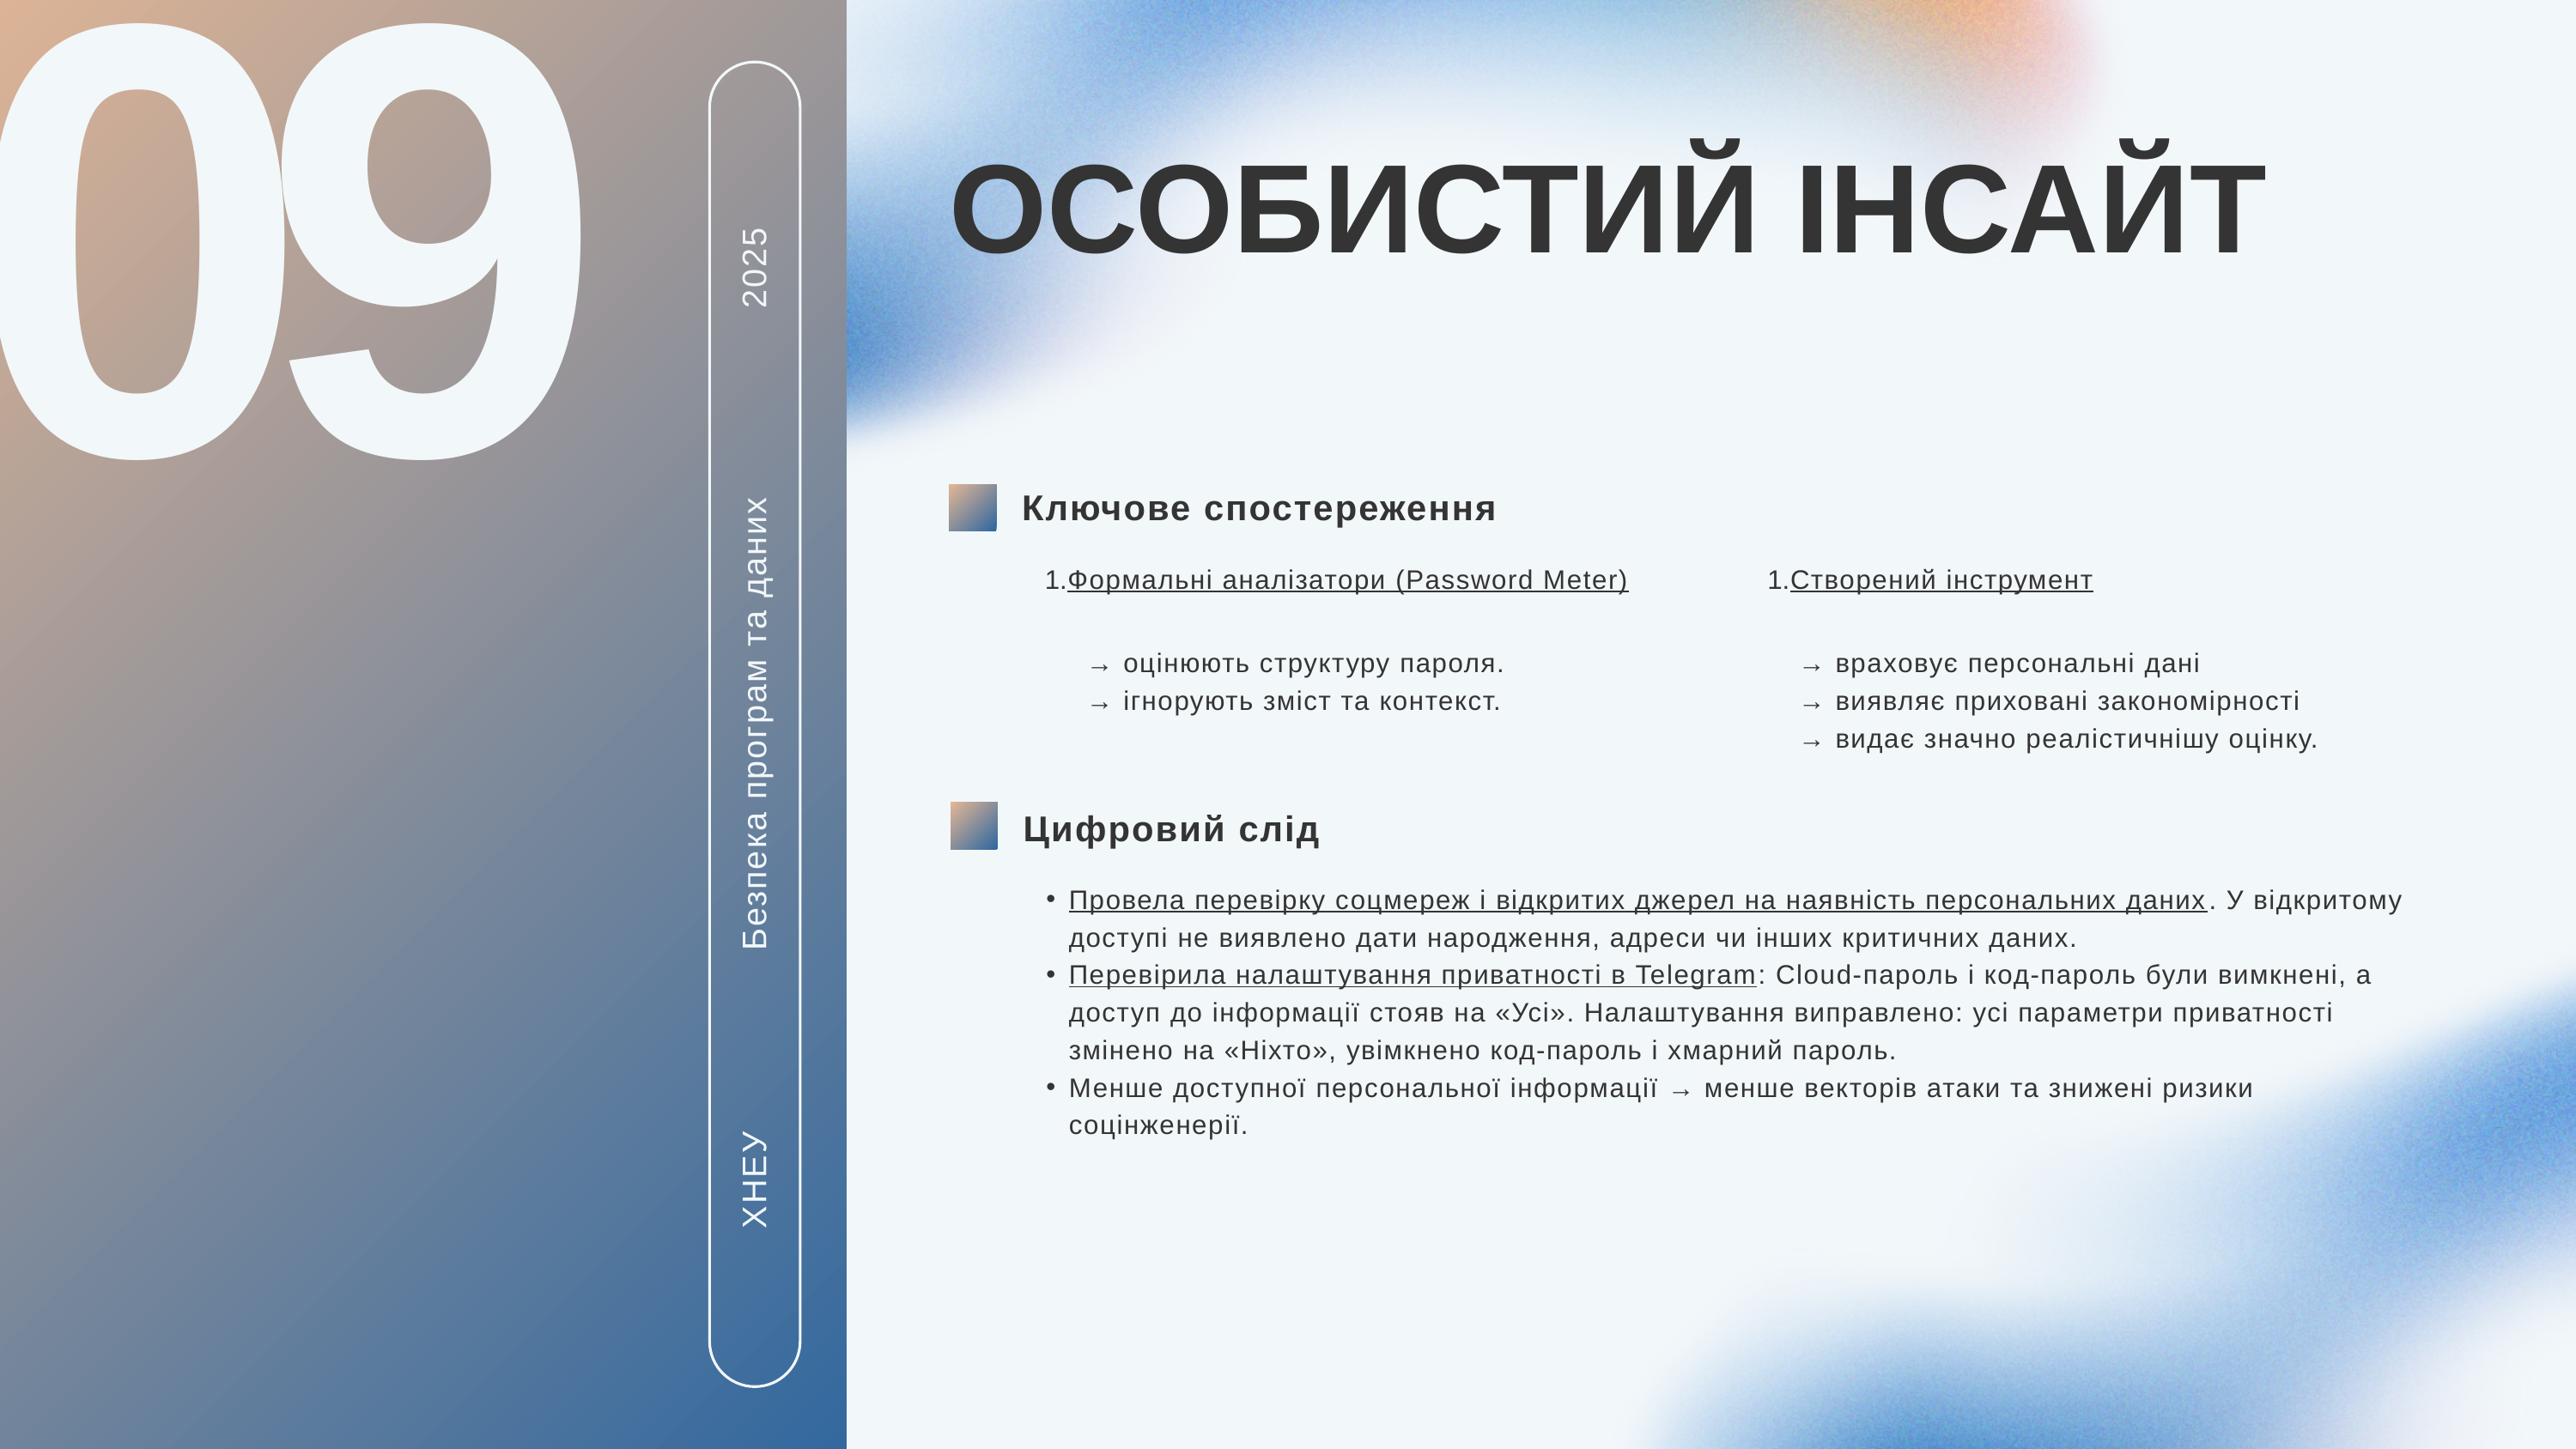

09

ОСОБИСТИЙ ІНСАЙТ
2025
Ключове спостереження

Формальні аналізатори (Password Meter)
Створений інструмент
 → оцінюють структуру пароля.
 → ігнорують зміст та контекст.
→ враховує персональні дані
→ виявляє приховані закономірності
→ видає значно реалістичнішу оцінку.
Безпека програм та даних
Цифровий слід

Провела перевірку соцмереж і відкритих джерел на наявність персональних даних. У відкритому доступі не виявлено дати народження, адреси чи інших критичних даних.
Перевірила налаштування приватності в Telegram: Cloud-пароль і код-пароль були вимкнені, а доступ до інформації стояв на «Усі». Налаштування виправлено: усі параметри приватності змінено на «Ніхто», увімкнено код-пароль і хмарний пароль.
Менше доступної персональної інформації → менше векторів атаки та знижені ризики соцінженерії.

ХНЕУ